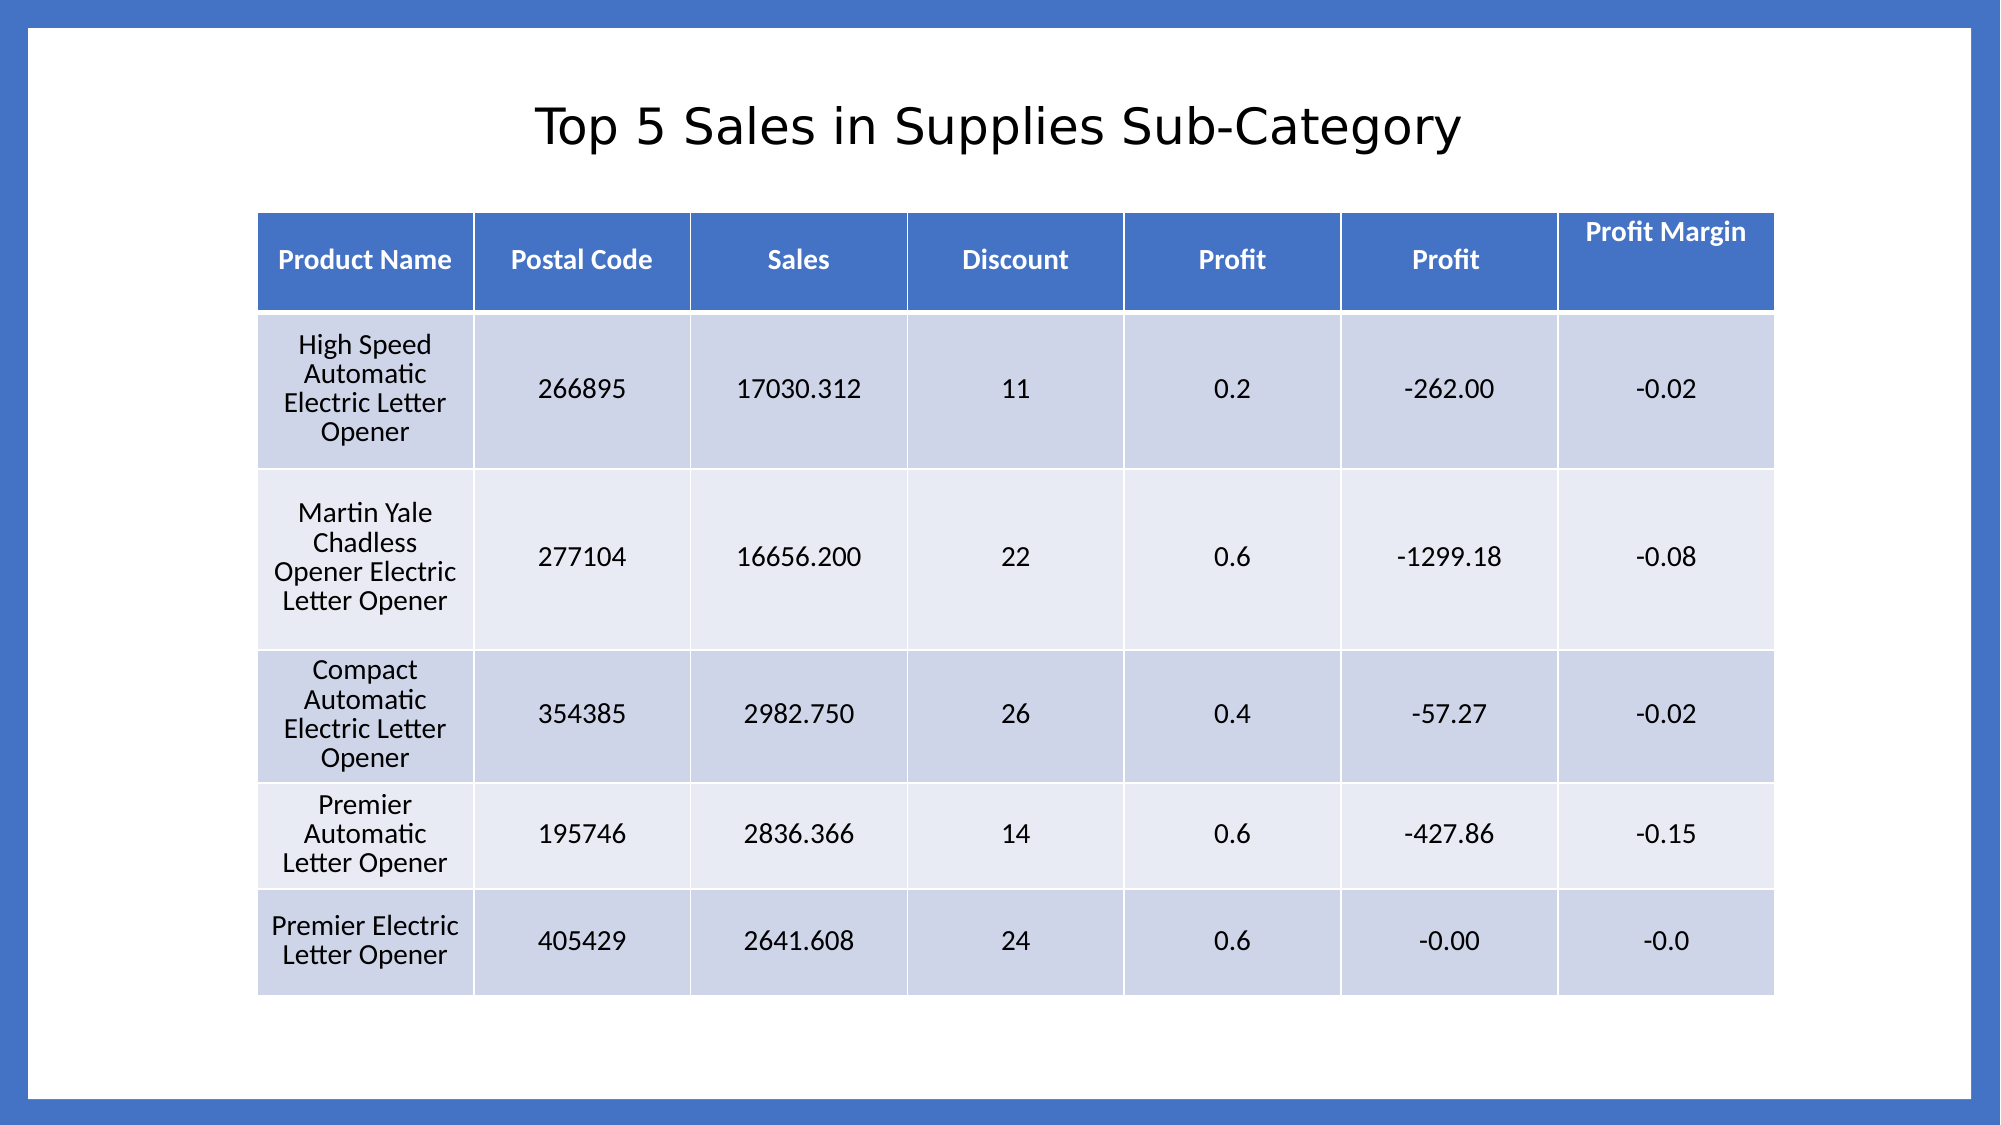

Top 5 Sales in Supplies Sub-Category
| Product Name | Postal Code | Sales | Discount | Profit | Profit | Profit Margin |
| --- | --- | --- | --- | --- | --- | --- |
| High Speed Automatic Electric Letter Opener | 266895 | 17030.312 | 11 | 0.2 | -262.00 | -0.02 |
| Martin Yale Chadless Opener Electric Letter Opener | 277104 | 16656.200 | 22 | 0.6 | -1299.18 | -0.08 |
| Compact Automatic Electric Letter Opener | 354385 | 2982.750 | 26 | 0.4 | -57.27 | -0.02 |
| Premier Automatic Letter Opener | 195746 | 2836.366 | 14 | 0.6 | -427.86 | -0.15 |
| Premier Electric Letter Opener | 405429 | 2641.608 | 24 | 0.6 | -0.00 | -0.0 |